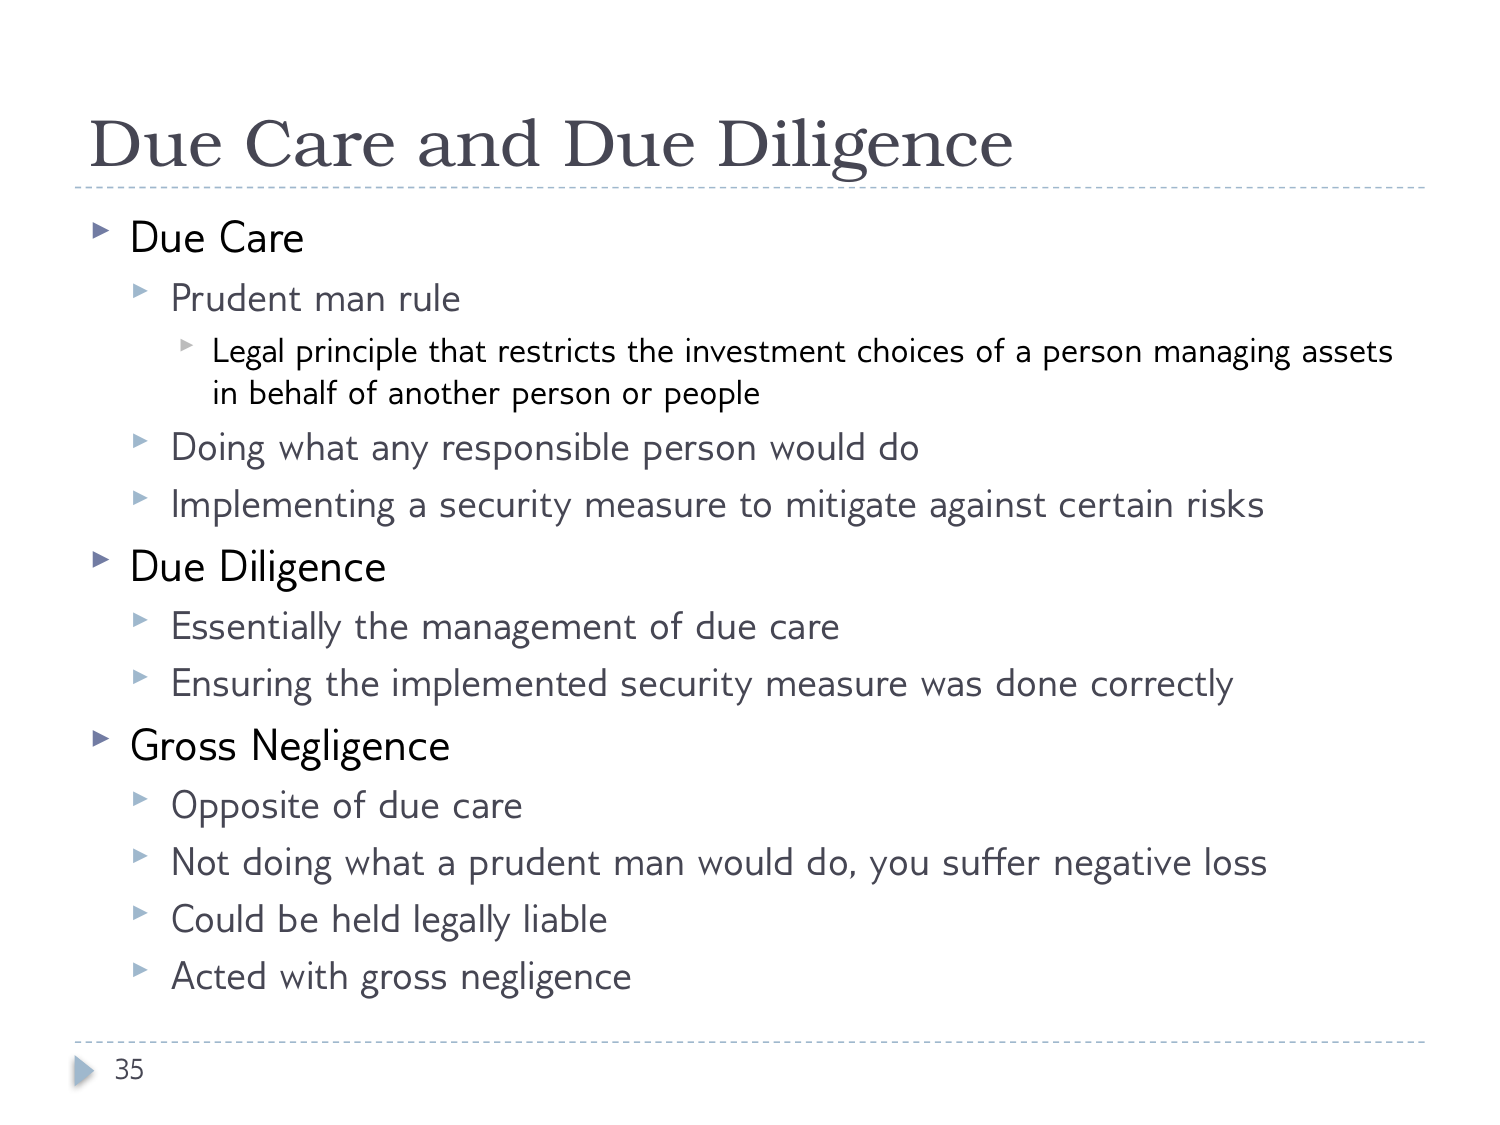

# Due Care and Due Diligence
Due Care
Prudent man rule
Legal principle that restricts the investment choices of a person managing assets in behalf of another person or people
Doing what any responsible person would do
Implementing a security measure to mitigate against certain risks
Due Diligence
Essentially the management of due care
Ensuring the implemented security measure was done correctly
Gross Negligence
Opposite of due care
Not doing what a prudent man would do, you suffer negative loss
Could be held legally liable
Acted with gross negligence
35